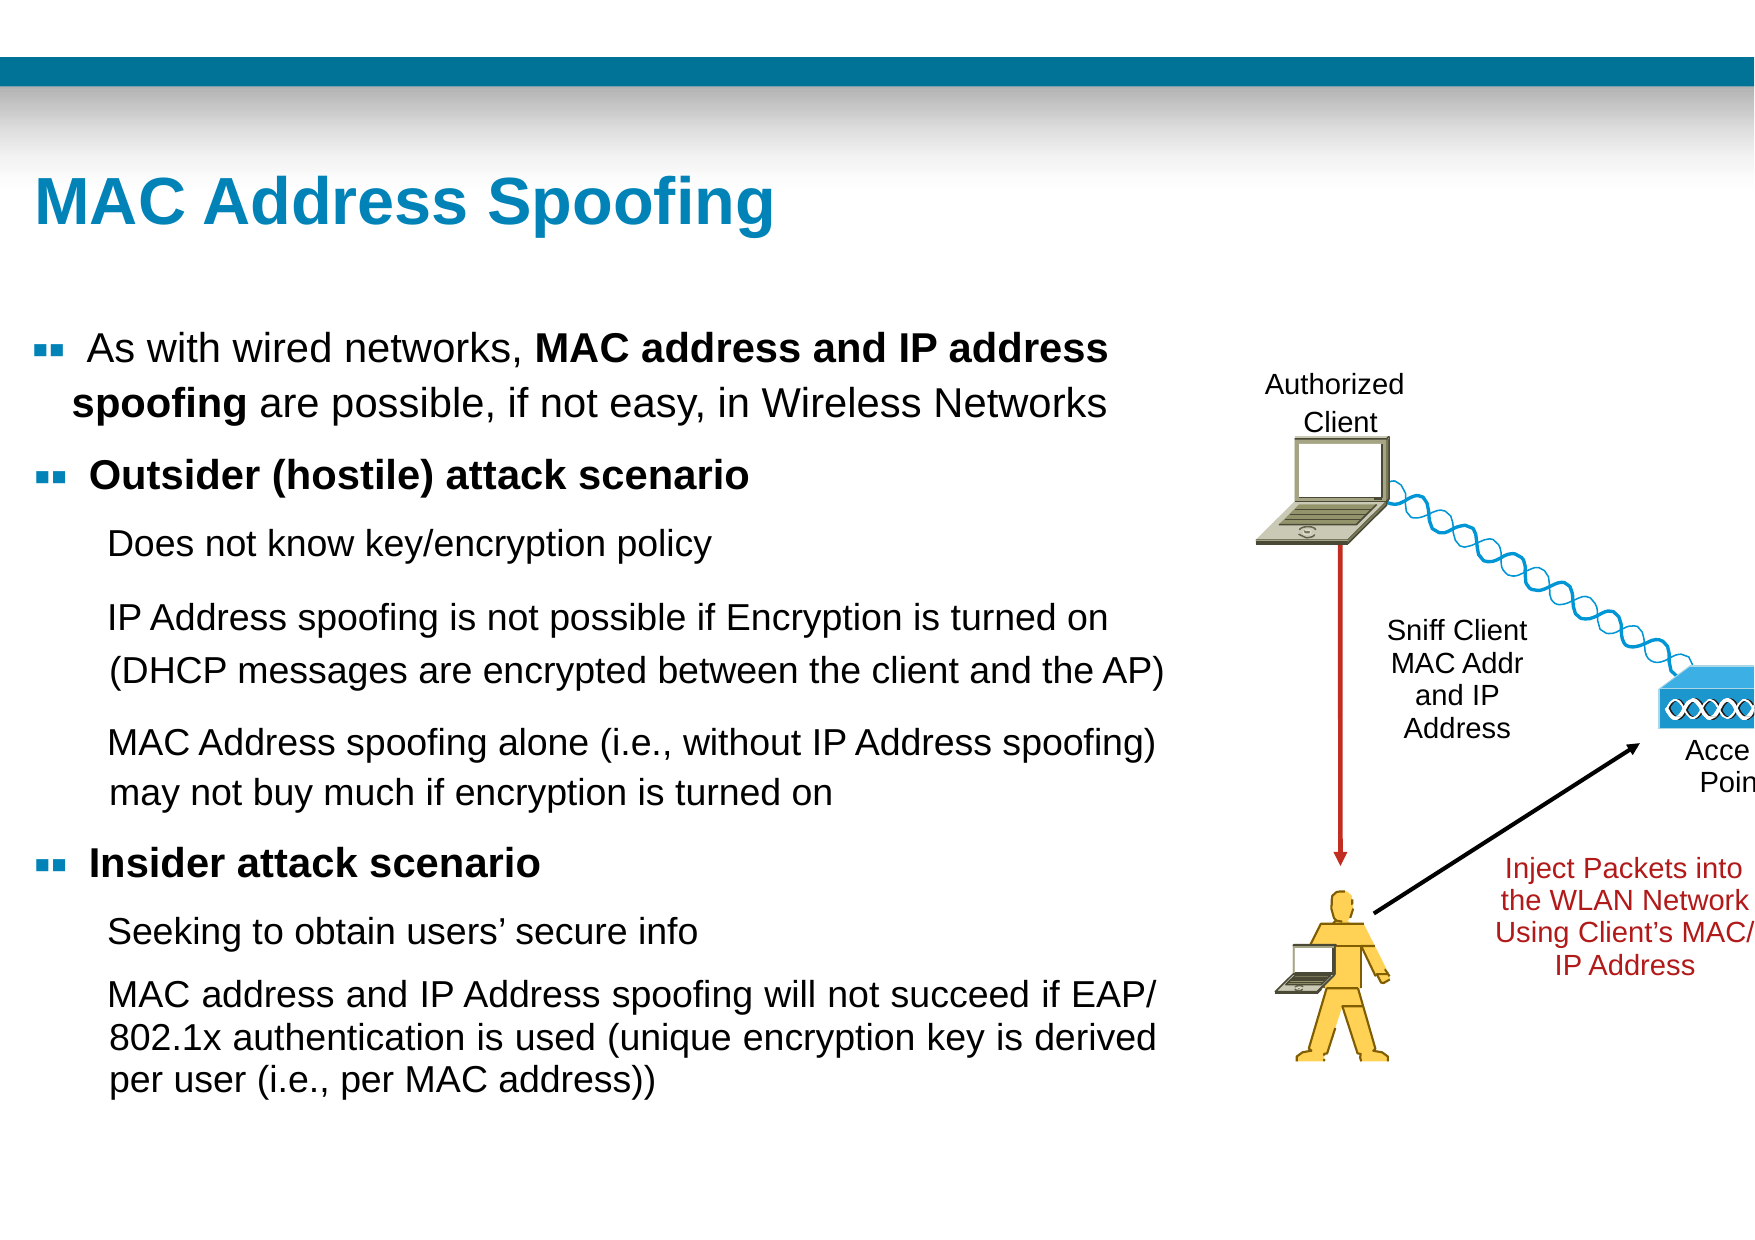

# MAC Address Spoofing
▪▪  As with wired networks, MAC address and IP address spoofing are possible, if not easy, in Wireless Networks
▪▪  Outsider (hostile) attack scenario
Does not know key/encryption policy
IP Address spoofing is not possible if Encryption is turned on (DHCP messages are encrypted between the client and the AP)
MAC Address spoofing alone (i.e., without IP Address spoofing) may not buy much if encryption is turned on
▪▪  Insider attack scenario
Seeking to obtain users’ secure info
MAC address and IP Address spoofing will not succeed if EAP/ 802.1x authentication is used (unique encryption key is derived per user (i.e., per MAC address))
Authorized Client

Sniff Client MAC Addr and IP Address

Acce

Poin

Inject Packets into the WLAN Network Using Client’s MAC/ IP Address